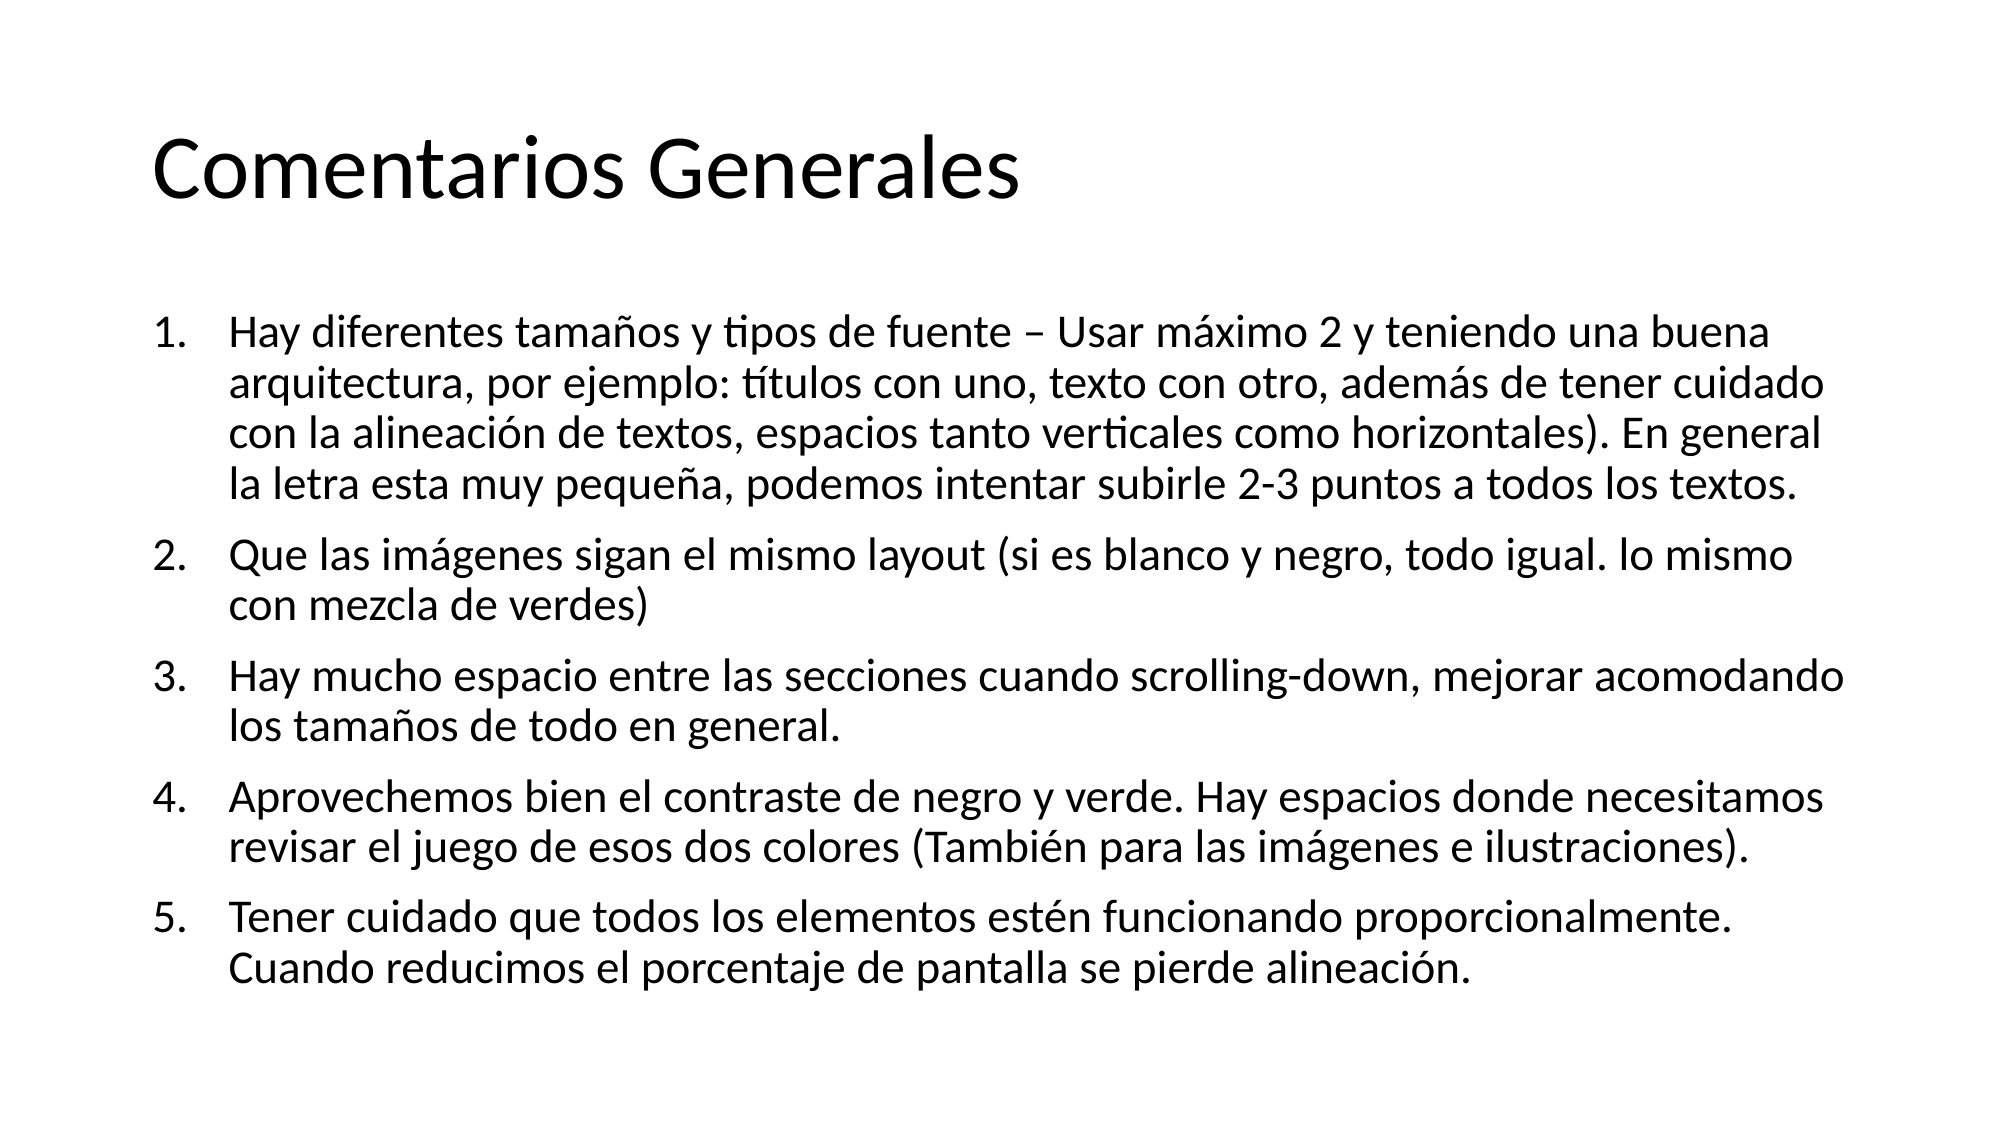

# Comentarios Generales
Hay diferentes tamaños y tipos de fuente – Usar máximo 2 y teniendo una buena arquitectura, por ejemplo: títulos con uno, texto con otro, además de tener cuidado con la alineación de textos, espacios tanto verticales como horizontales). En general la letra esta muy pequeña, podemos intentar subirle 2-3 puntos a todos los textos.
Que las imágenes sigan el mismo layout (si es blanco y negro, todo igual. lo mismo con mezcla de verdes)
Hay mucho espacio entre las secciones cuando scrolling-down, mejorar acomodando los tamaños de todo en general.
Aprovechemos bien el contraste de negro y verde. Hay espacios donde necesitamos revisar el juego de esos dos colores (También para las imágenes e ilustraciones).
Tener cuidado que todos los elementos estén funcionando proporcionalmente. Cuando reducimos el porcentaje de pantalla se pierde alineación.